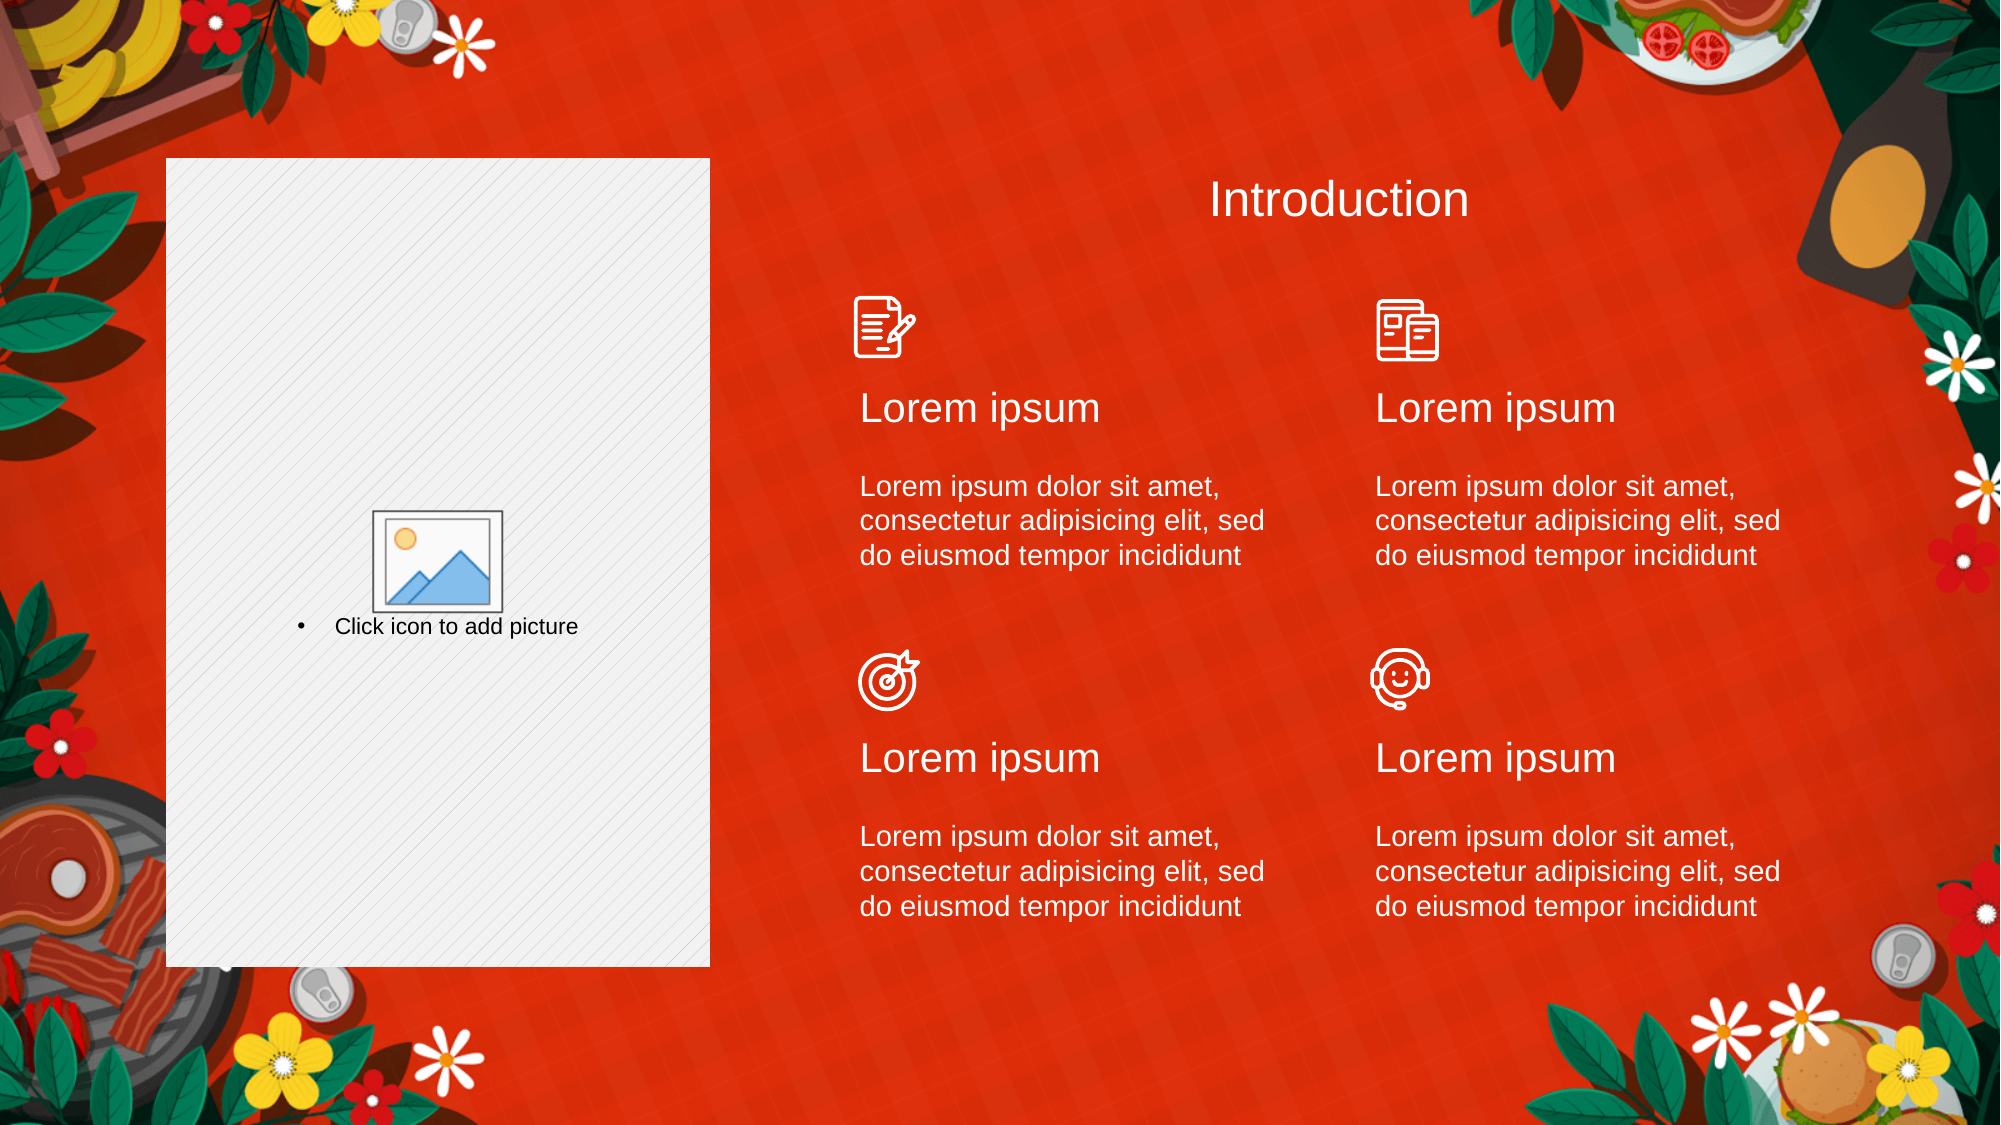

Introduction

Lorem ipsum
Lorem ipsum
Lorem ipsum dolor sit amet, consectetur adipisicing elit, sed do eiusmod tempor incididunt
Lorem ipsum dolor sit amet, consectetur adipisicing elit, sed do eiusmod tempor incididunt

Lorem ipsum
Lorem ipsum
Lorem ipsum dolor sit amet, consectetur adipisicing elit, sed do eiusmod tempor incididunt
Lorem ipsum dolor sit amet, consectetur adipisicing elit, sed do eiusmod tempor incididunt